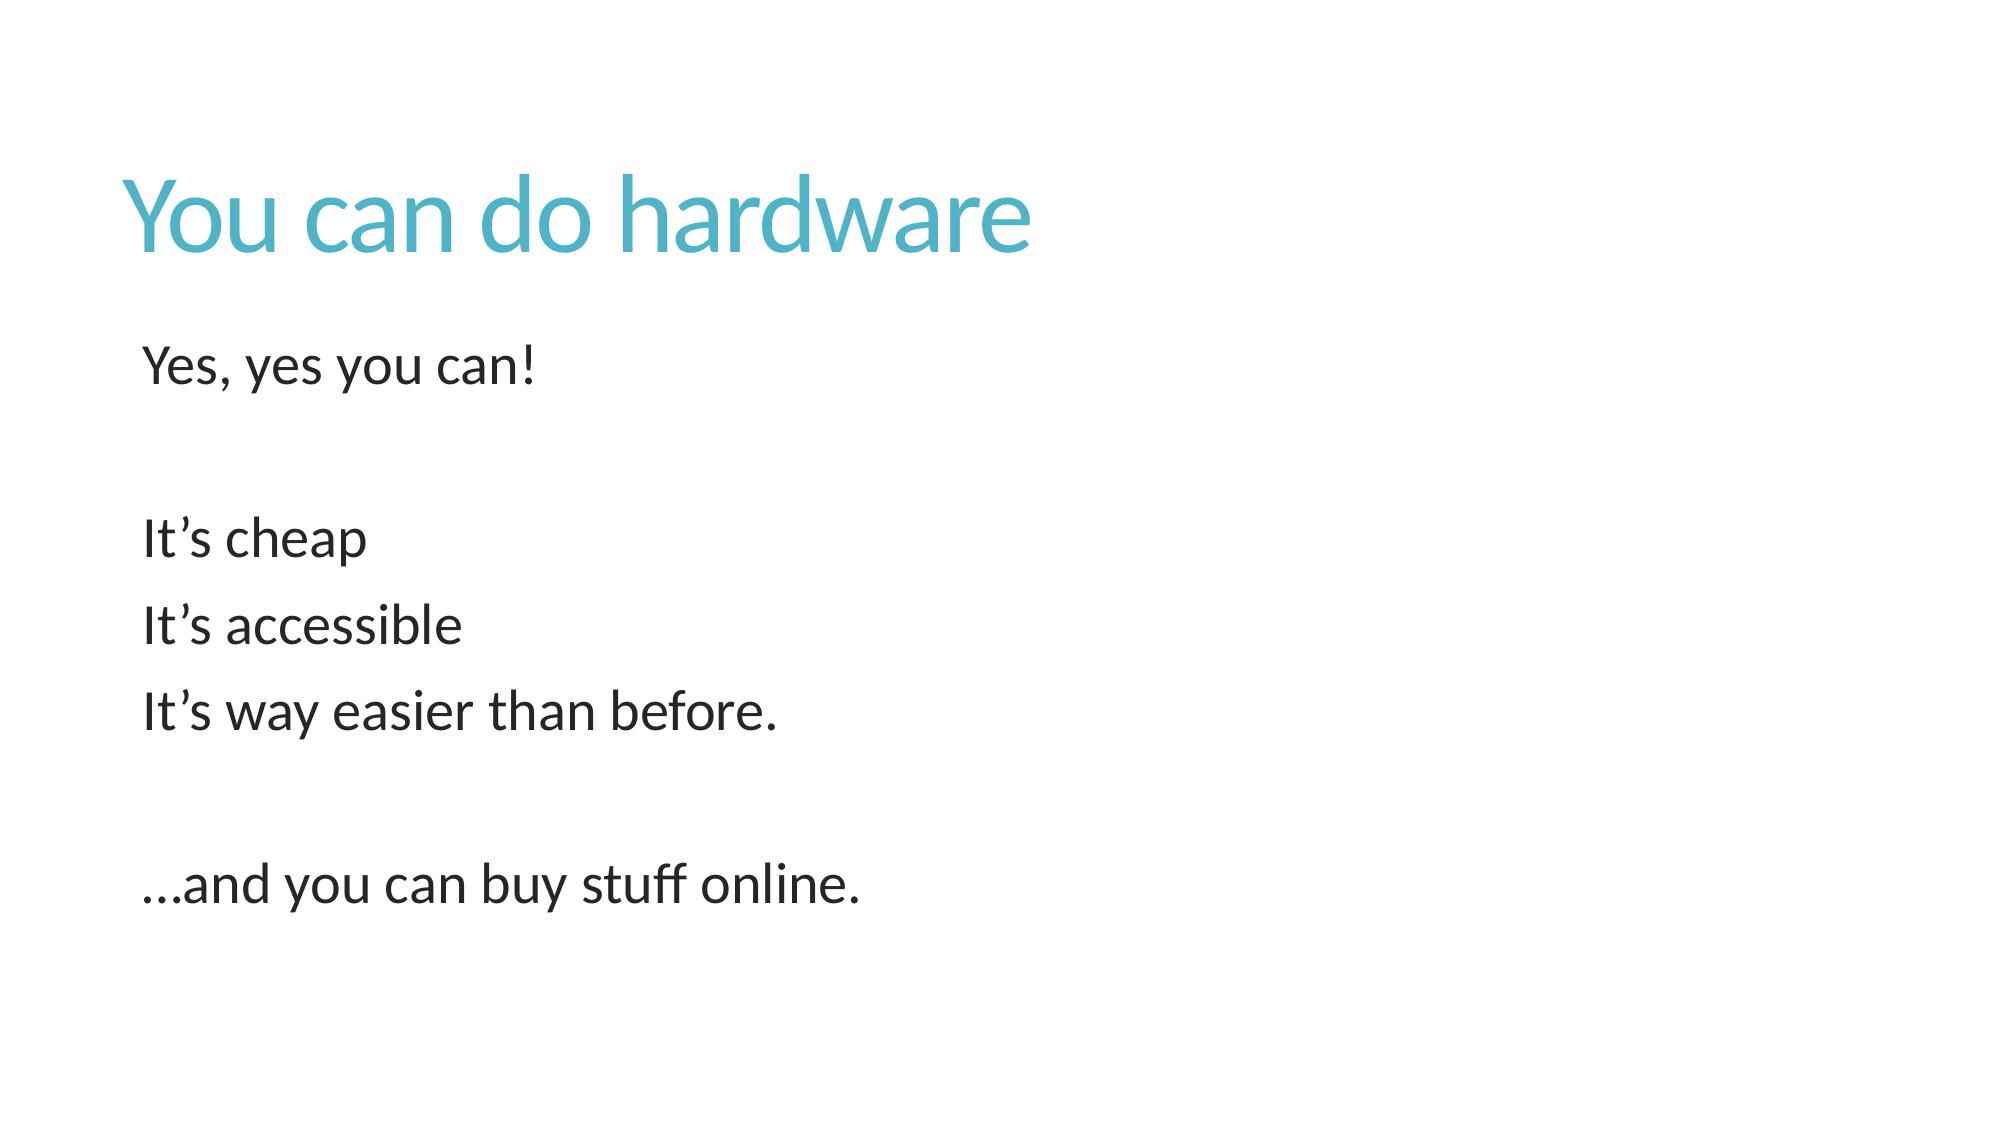

# You can do hardware
Yes, yes you can!

It’s cheap
It’s accessible
It’s way easier than before.

…and you can buy stuff online.